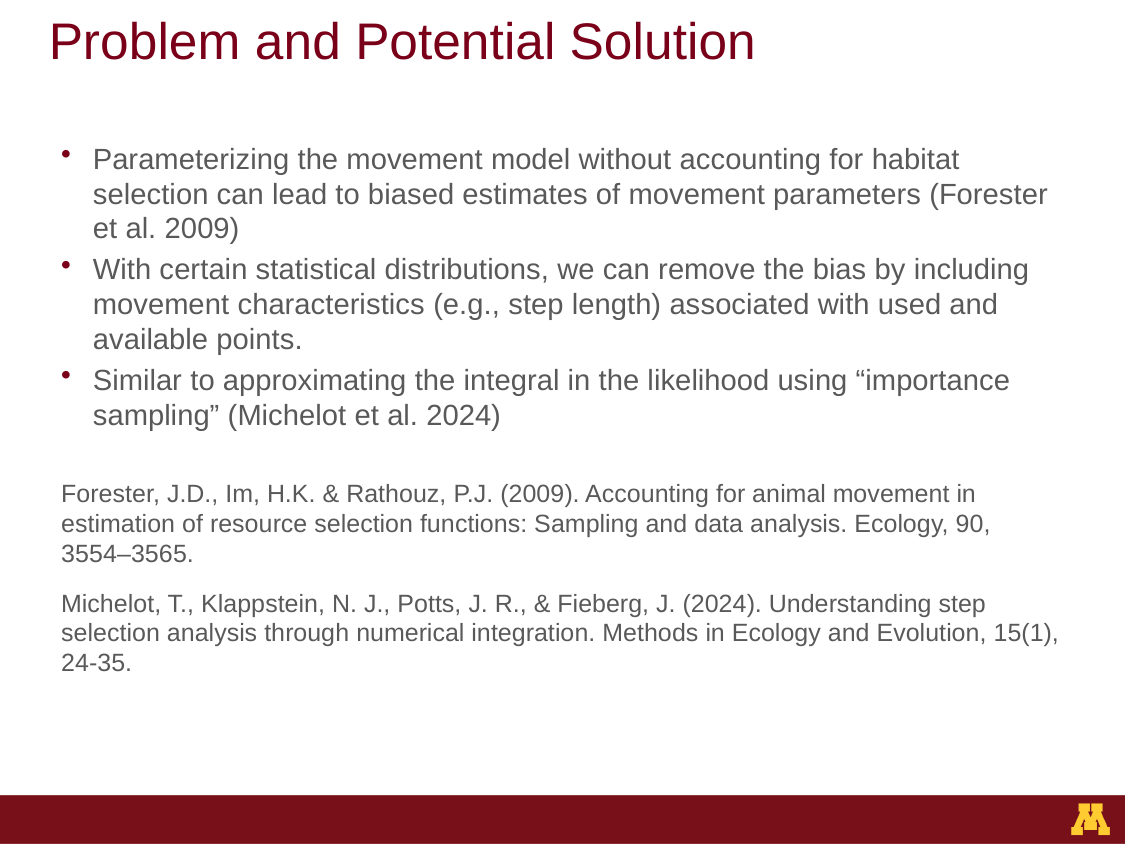

# Problem and Potential Solution
Parameterizing the movement model without accounting for habitat selection can lead to biased estimates of movement parameters (Forester et al. 2009)
With certain statistical distributions, we can remove the bias by including movement characteristics (e.g., step length) associated with used and available points.
Similar to approximating the integral in the likelihood using “importance sampling” (Michelot et al. 2024)

Forester, J.D., Im, H.K. & Rathouz, P.J. (2009). Accounting for animal movement in estimation of resource selection functions: Sampling and data analysis. Ecology, 90, 3554–3565.
Michelot, T., Klappstein, N. J., Potts, J. R., & Fieberg, J. (2024). Understanding step selection analysis through numerical integration. Methods in Ecology and Evolution, 15(1), 24-35.